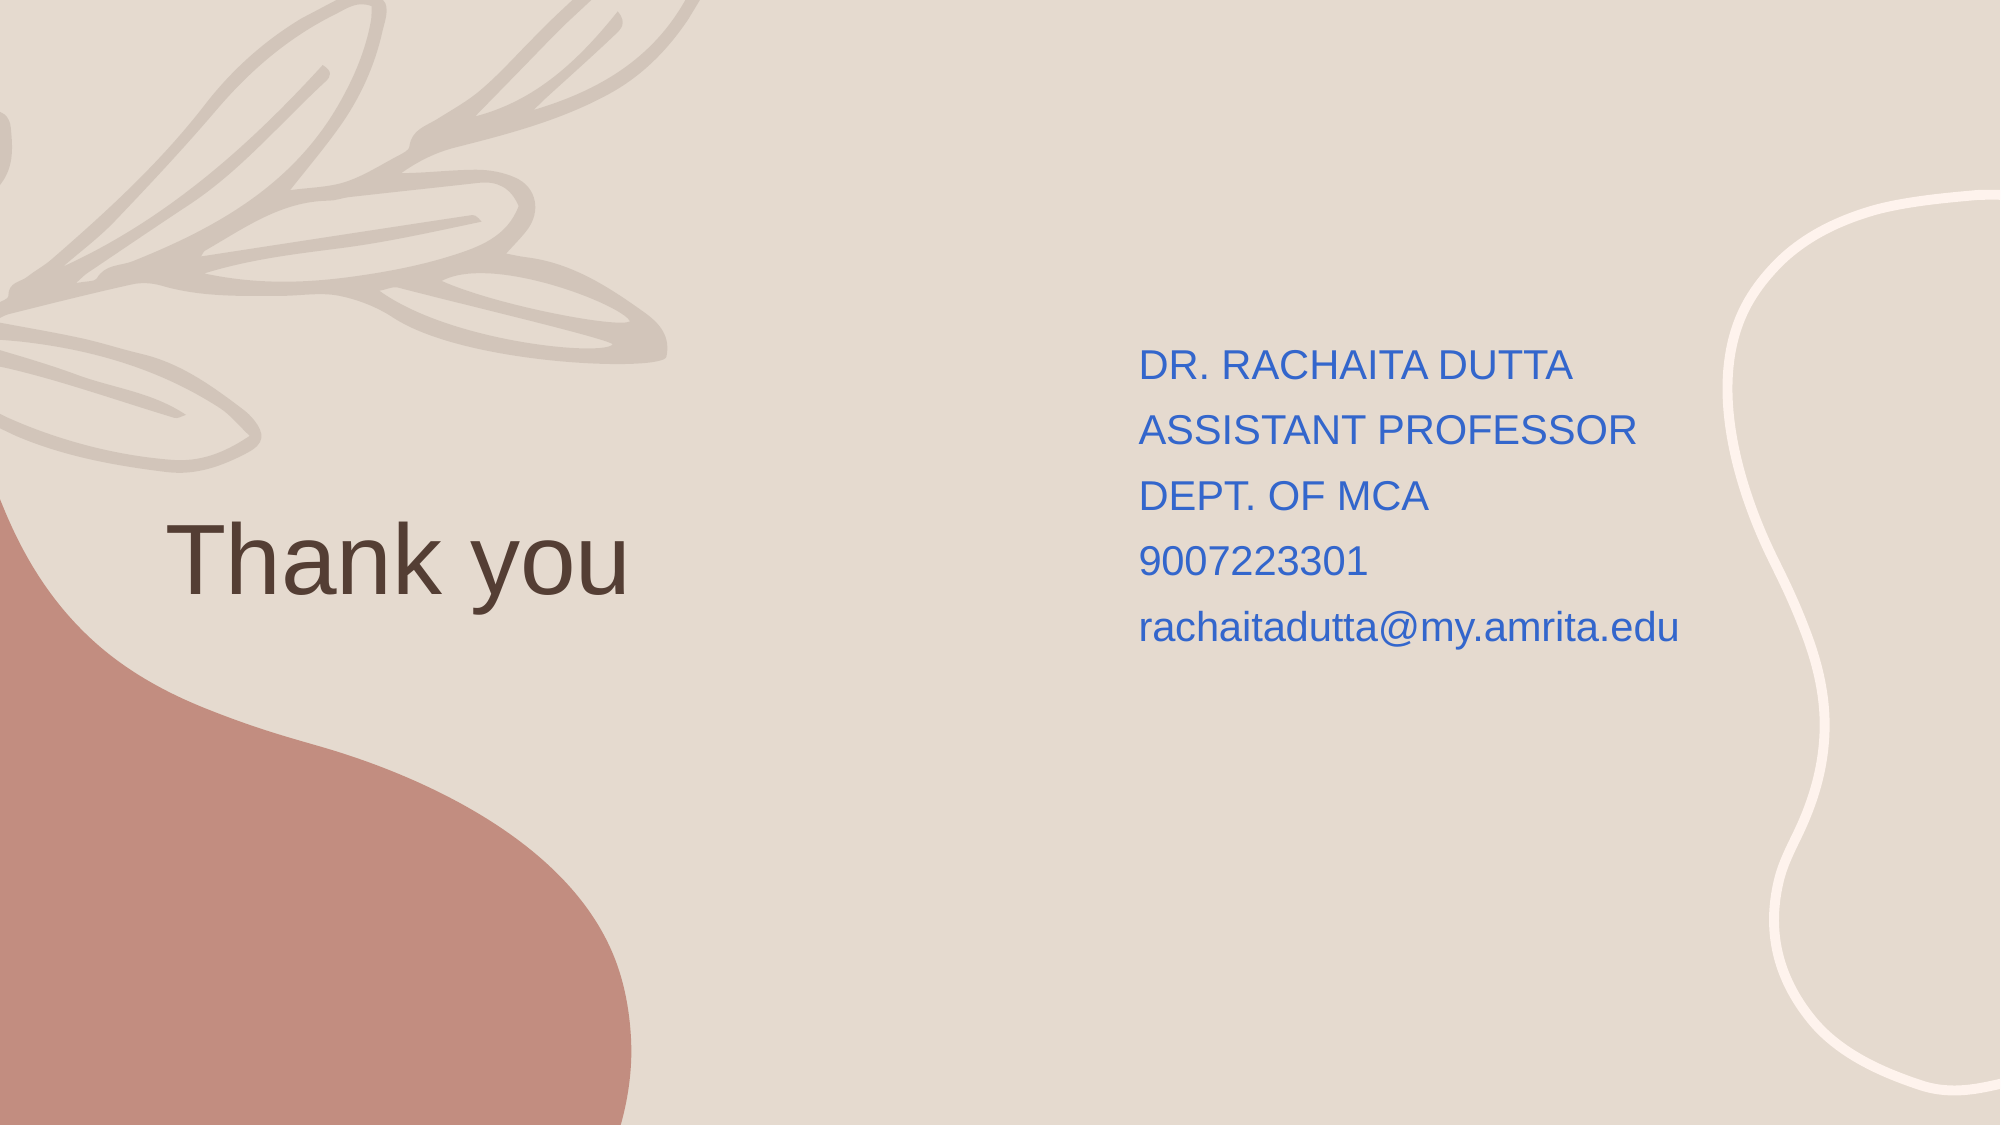

# Thank you
Dr. Rachaita Dutta
Assistant professor
Dept. of mca
9007223301
rachaitadutta@my.amrita.edu